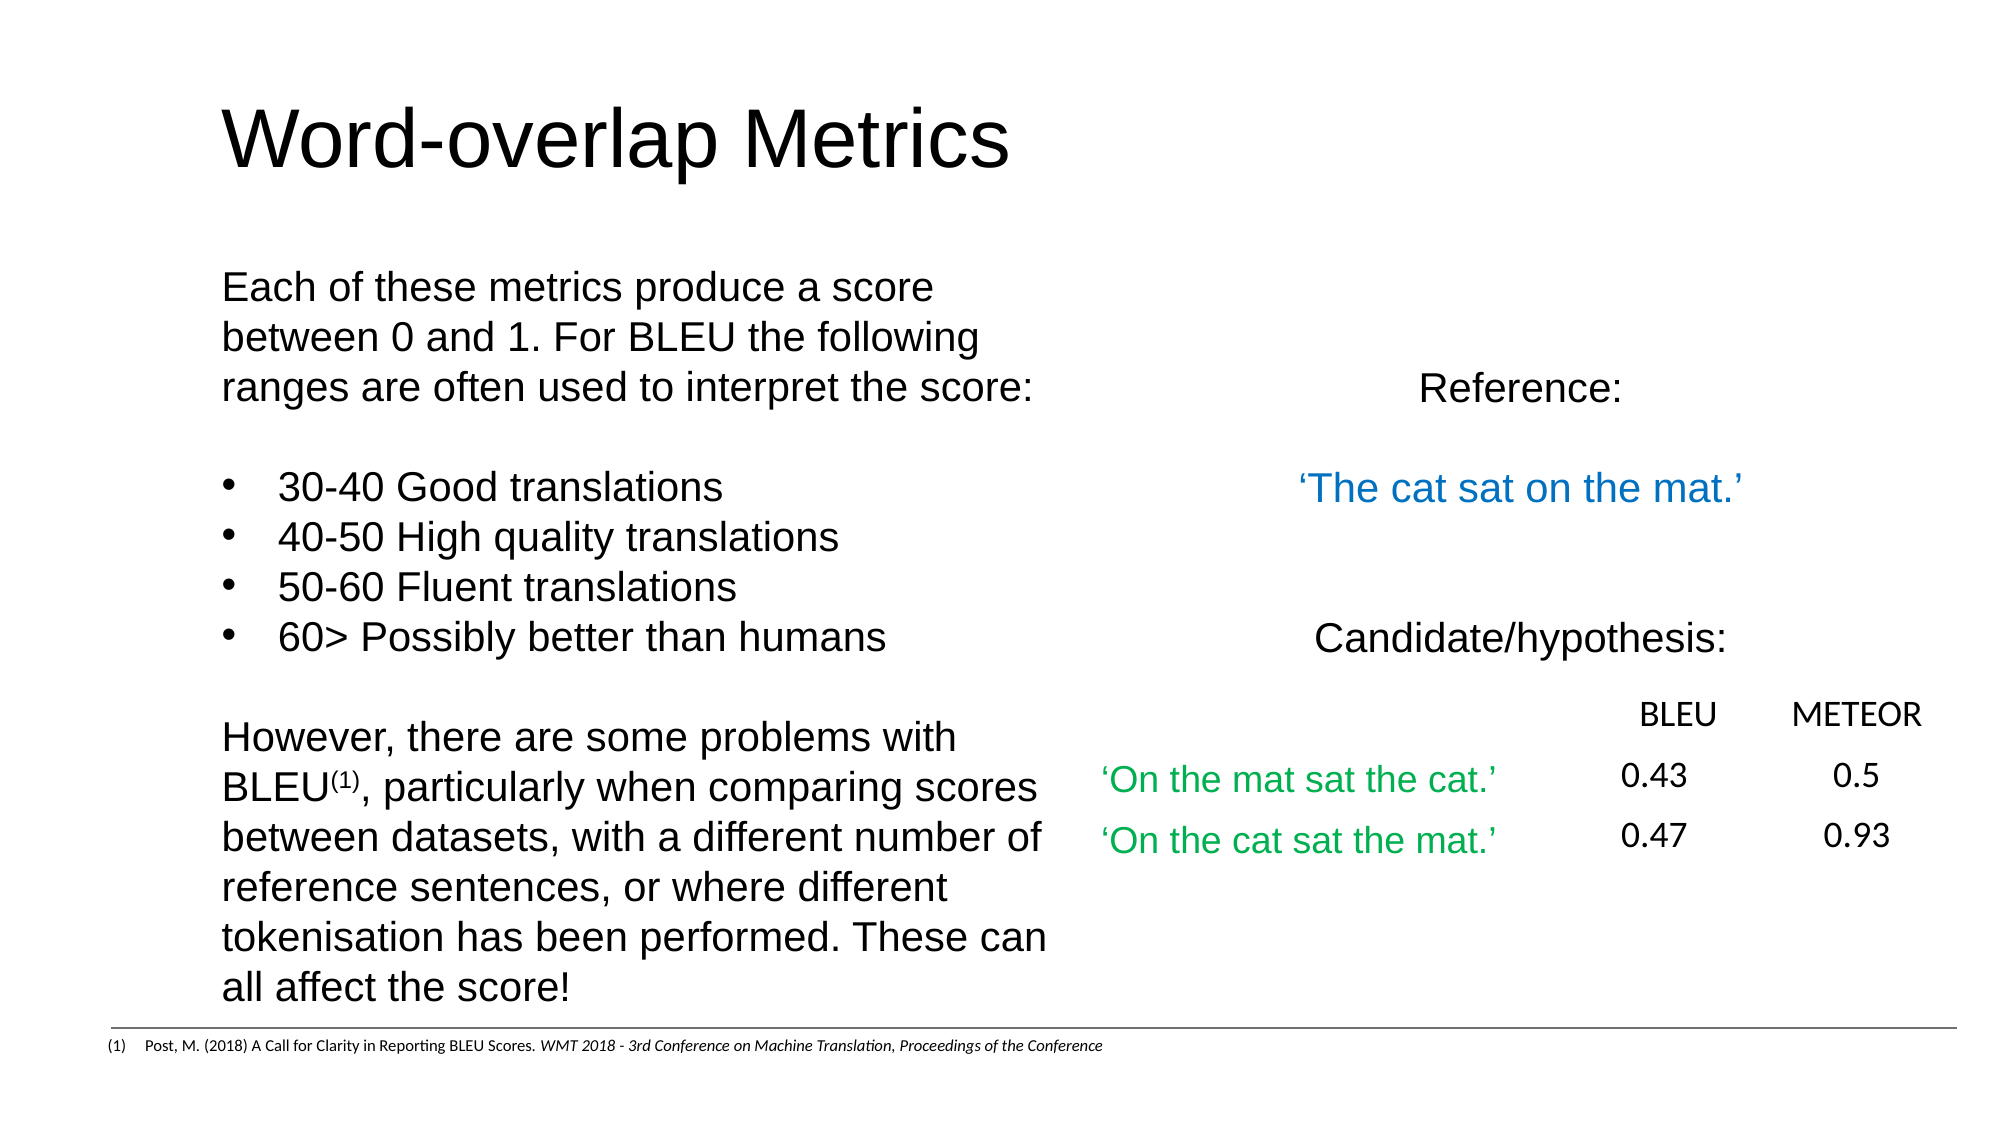

Word-overlap Metrics
Each of these metrics produce a score between 0 and 1. For BLEU the following ranges are often used to interpret the score:

30-40 Good translations
40-50 High quality translations
50-60 Fluent translations
60> Possibly better than humans

However, there are some problems with BLEU(1), particularly when comparing scores between datasets, with a different number of reference sentences, or where different tokenisation has been performed. These can all affect the score!
Reference:

‘The cat sat on the mat.’

Candidate/hypothesis:
|  | BLEU | METEOR |
| --- | --- | --- |
| ‘On the mat sat the cat.’ | 0.43 | 0.5 |
| ‘On the cat sat the mat.’ | 0.47 | 0.93 |
Post, M. (2018) A Call for Clarity in Reporting BLEU Scores. WMT 2018 - 3rd Conference on Machine Translation, Proceedings of the Conference